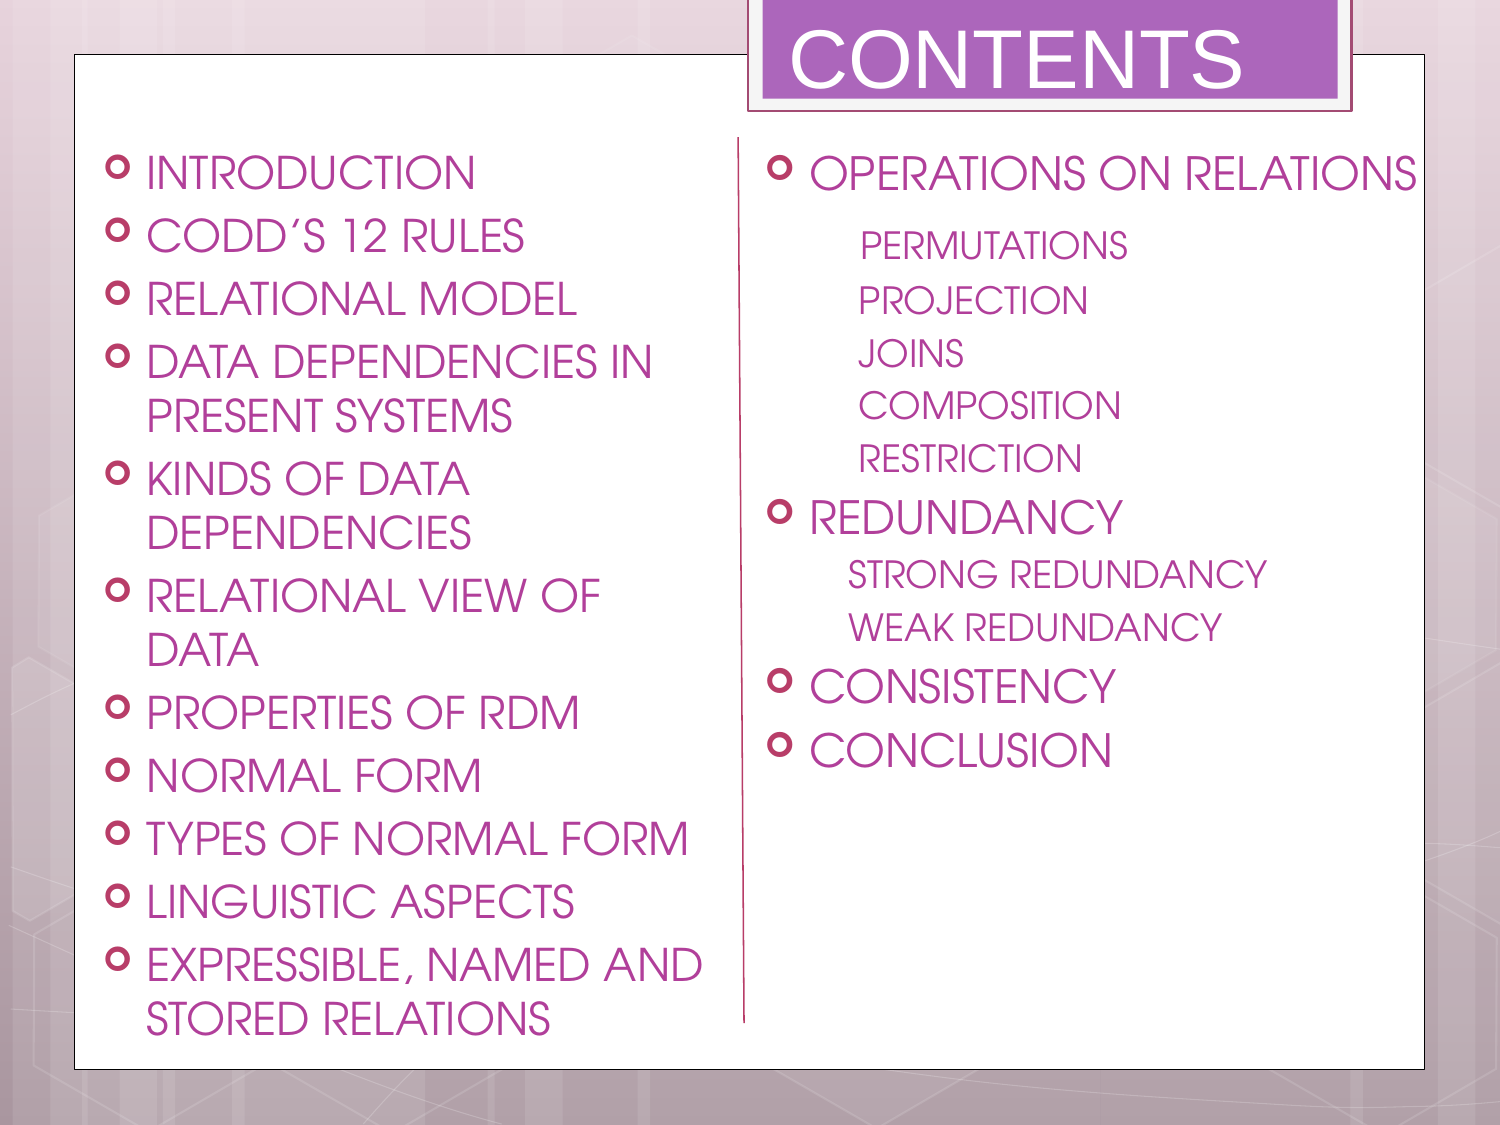

CONTENTS
INTRODUCTION
CODD’S 12 RULES
RELATIONAL MODEL
DATA DEPENDENCIES IN PRESENT SYSTEMS
KINDS OF DATA DEPENDENCIES
RELATIONAL VIEW OF DATA
PROPERTIES OF RDM
NORMAL FORM
TYPES OF NORMAL FORM
LINGUISTIC ASPECTS
EXPRESSIBLE, NAMED AND STORED RELATIONS

OPERATIONS ON RELATIONS
       PERMUTATIONS
         PROJECTION
         JOINS
         COMPOSITION
         RESTRICTION
REDUNDANCY
        STRONG REDUNDANCY
        WEAK REDUNDANCY
CONSISTENCY
CONCLUSION

# CONTENTS